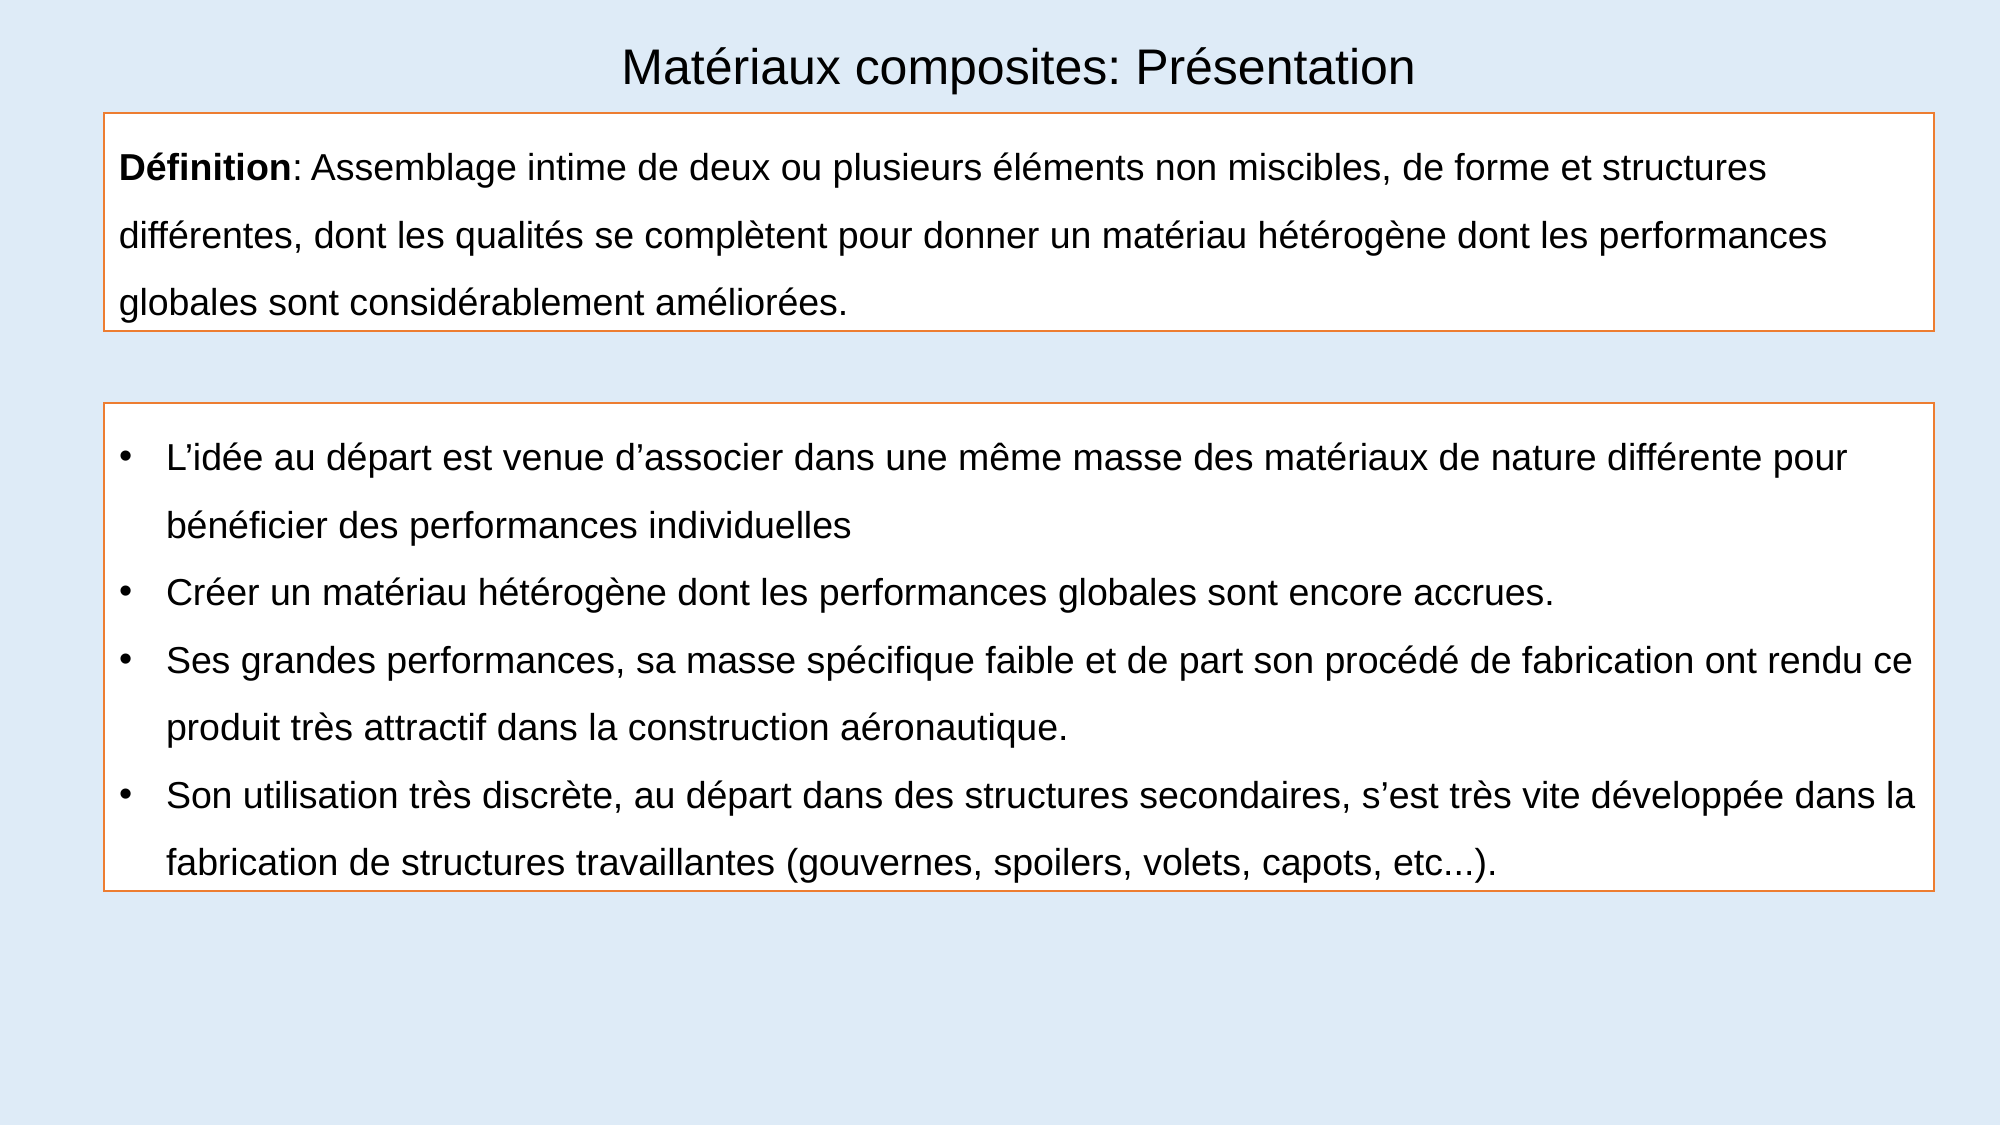

Matériaux composites: Présentation
Définition: Assemblage intime de deux ou plusieurs éléments non miscibles, de forme et structures différentes, dont les qualités se complètent pour donner un matériau hétérogène dont les performances globales sont considérablement améliorées.
L’idée au départ est venue d’associer dans une même masse des matériaux de nature différente pour bénéficier des performances individuelles
Créer un matériau hétérogène dont les performances globales sont encore accrues.
Ses grandes performances, sa masse spécifique faible et de part son procédé de fabrication ont rendu ce produit très attractif dans la construction aéronautique.
Son utilisation très discrète, au départ dans des structures secondaires, s’est très vite développée dans la fabrication de structures travaillantes (gouvernes, spoilers, volets, capots, etc...).